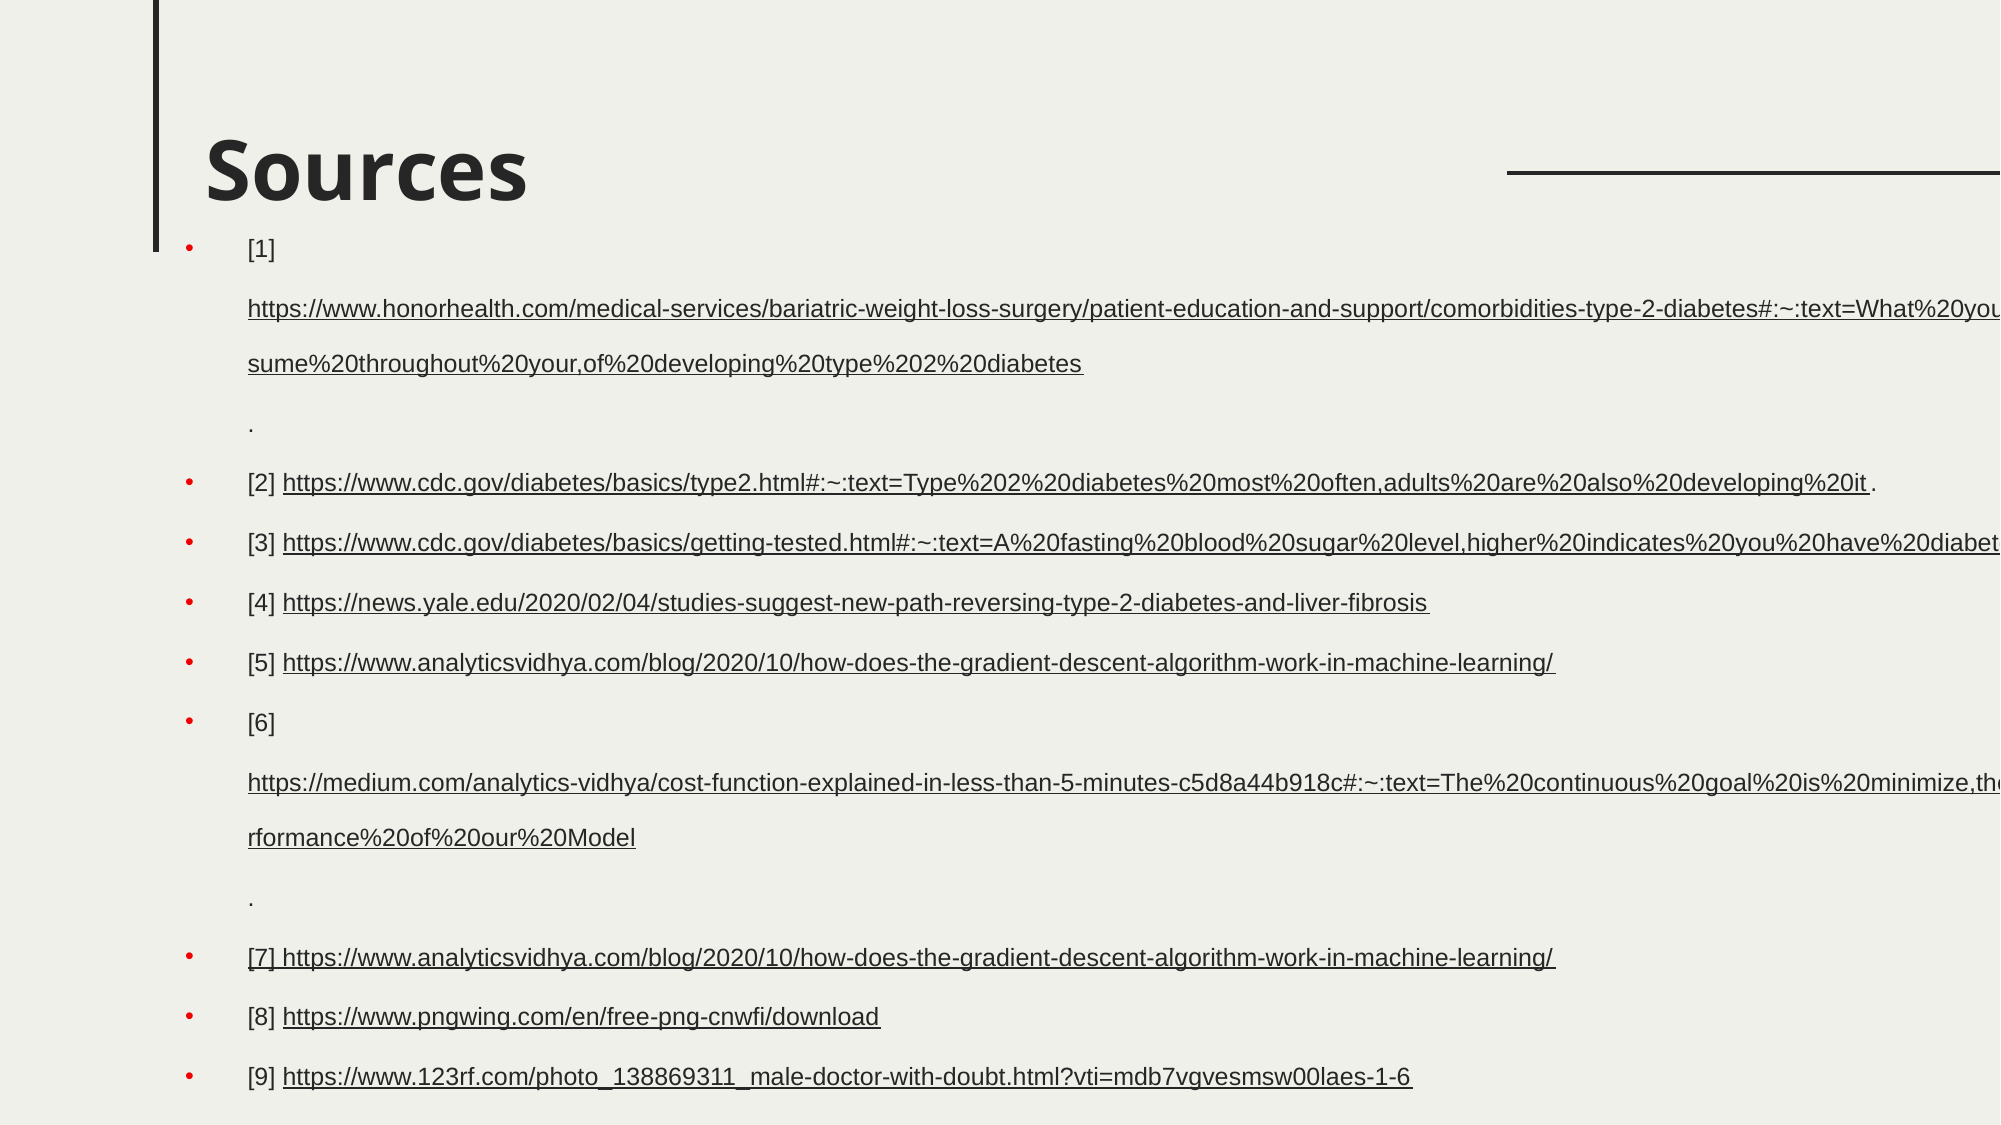

# Sources
[1] https://www.honorhealth.com/medical-services/bariatric-weight-loss-surgery/patient-education-and-support/comorbidities-type-2-diabetes#:~:text=What%20you%20consume%20throughout%20your,of%20developing%20type%202%20diabetes.
[2] https://www.cdc.gov/diabetes/basics/type2.html#:~:text=Type%202%20diabetes%20most%20often,adults%20are%20also%20developing%20it.
[3] https://www.cdc.gov/diabetes/basics/getting-tested.html#:~:text=A%20fasting%20blood%20sugar%20level,higher%20indicates%20you%20have%20diabetes.
[4] https://news.yale.edu/2020/02/04/studies-suggest-new-path-reversing-type-2-diabetes-and-liver-fibrosis
[5] https://www.analyticsvidhya.com/blog/2020/10/how-does-the-gradient-descent-algorithm-work-in-machine-learning/
[6] https://medium.com/analytics-vidhya/cost-function-explained-in-less-than-5-minutes-c5d8a44b918c#:~:text=The%20continuous%20goal%20is%20minimize,the%20performance%20of%20our%20Model.
[7] https://www.analyticsvidhya.com/blog/2020/10/how-does-the-gradient-descent-algorithm-work-in-machine-learning/
[8] https://www.pngwing.com/en/free-png-cnwfi/download
[9] https://www.123rf.com/photo_138869311_male-doctor-with-doubt.html?vti=mdb7vgvesmsw00laes-1-6
[10] https://creazilla.com/nodes/5627029-blood-sugar-clipart
[11] https://pngtree.com/element/down?id=NzQ5NDE2MQ==&type=1&time=1681678714&token=ZmQyNjQ3ZjI3NjhkNzQ4ZDQ2NGU4NTdiNzVlYTlmZDc=\\
[12] https://www.javatpoint.com/machine-learning-decision-tree-classification-algorithm
[13] http://primo.ai/index.php?title=Logistic_Regression_%28LR%29